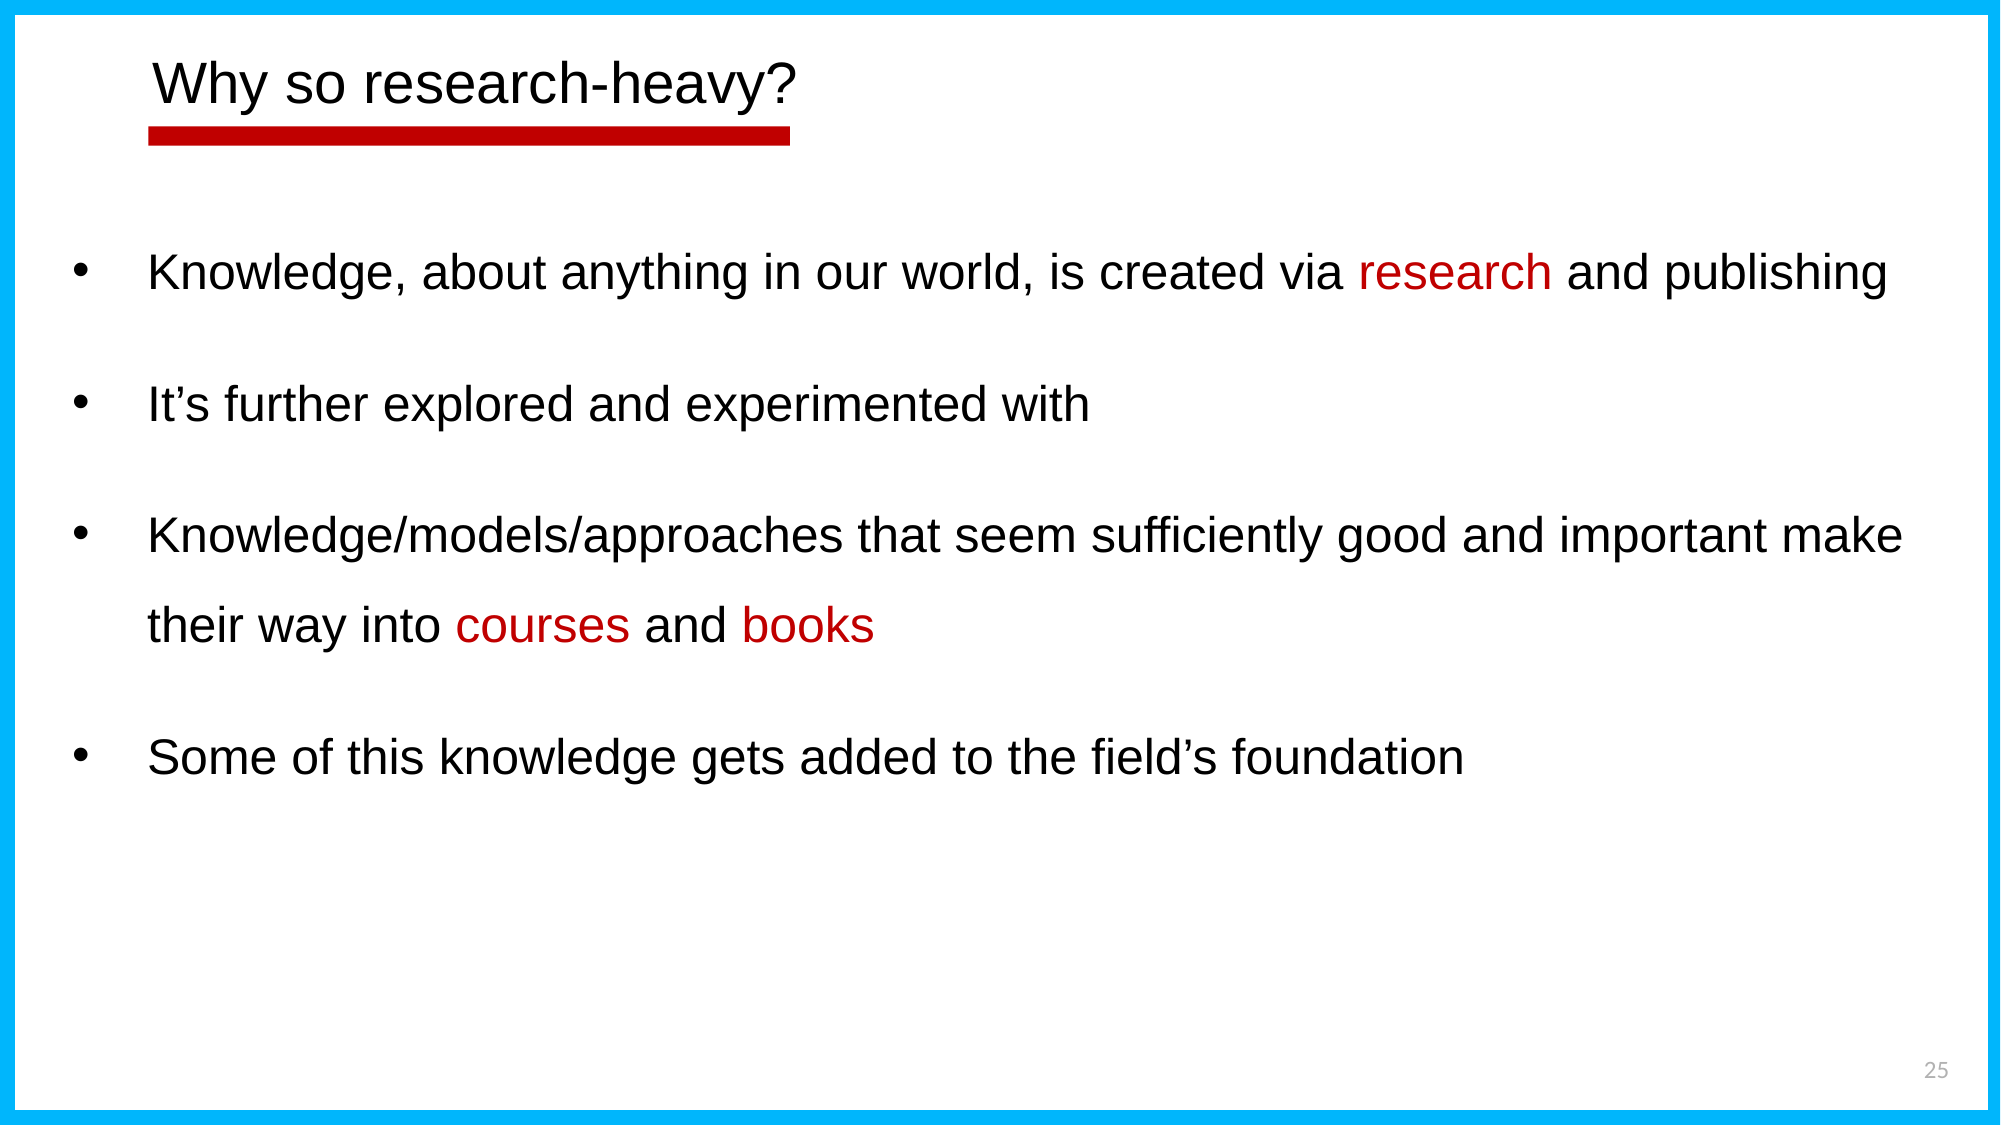

# Why so research-heavy?

Knowledge, about anything in our world, is created via research and publishing
It’s further explored and experimented with
Knowledge/models/approaches that seem sufficiently good and important make their way into courses and books
Some of this knowledge gets added to the field’s foundation
25